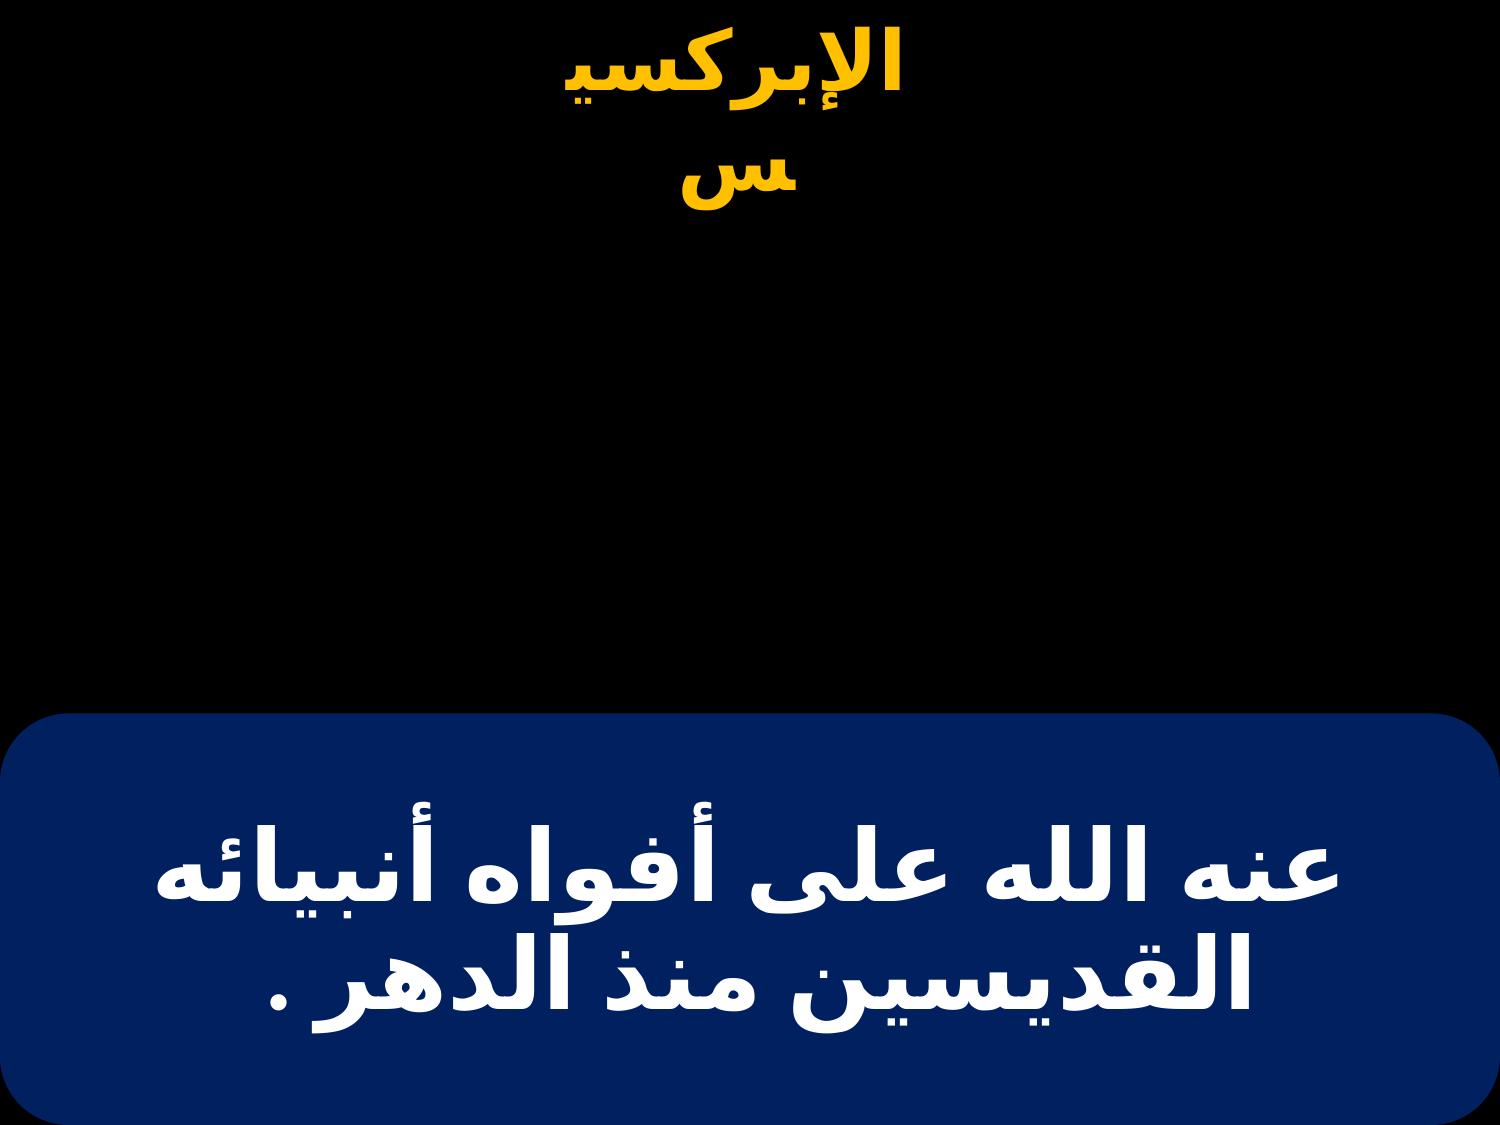

# عنه الله على أفواه أنبيائه القديسين منذ الدهر .